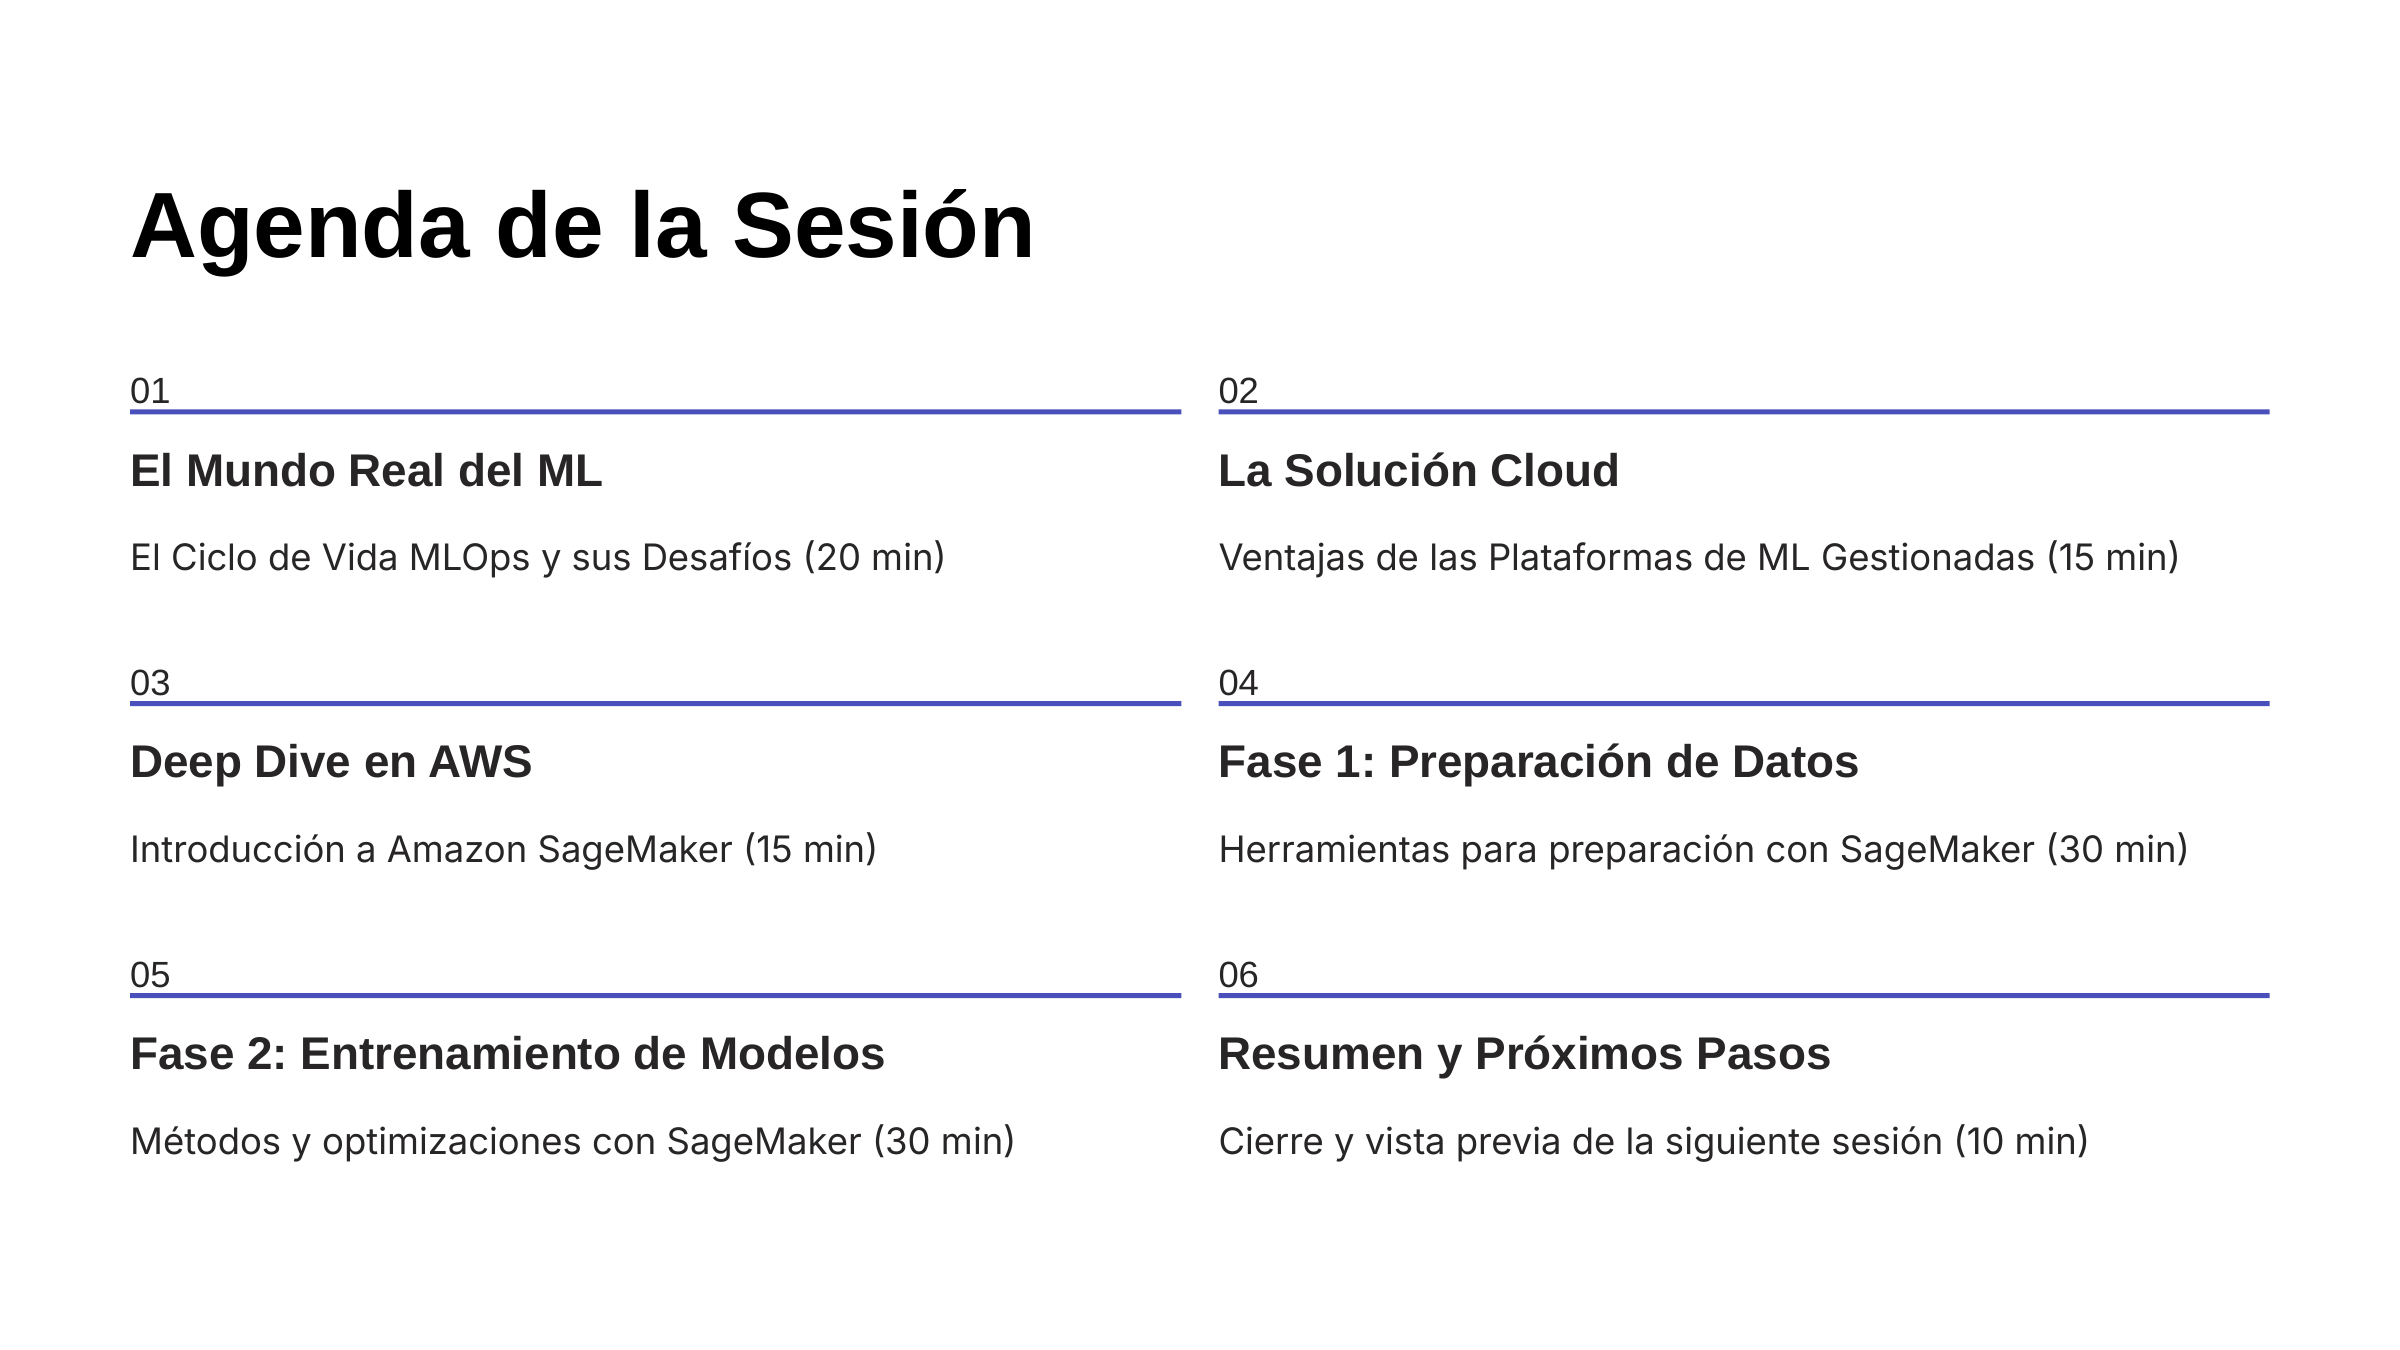

Agenda de la Sesión
01
02

El Mundo Real del ML
La Solución Cloud
El Ciclo de Vida MLOps y sus Desafíos (20 min)
Ventajas de las Plataformas de ML Gestionadas (15 min)
03
04

Deep Dive en AWS
Fase 1: Preparación de Datos
Introducción a Amazon SageMaker (15 min)
Herramientas para preparación con SageMaker (30 min)
05
06

Fase 2: Entrenamiento de Modelos
Resumen y Próximos Pasos
Métodos y optimizaciones con SageMaker (30 min)
Cierre y vista previa de la siguiente sesión (10 min)